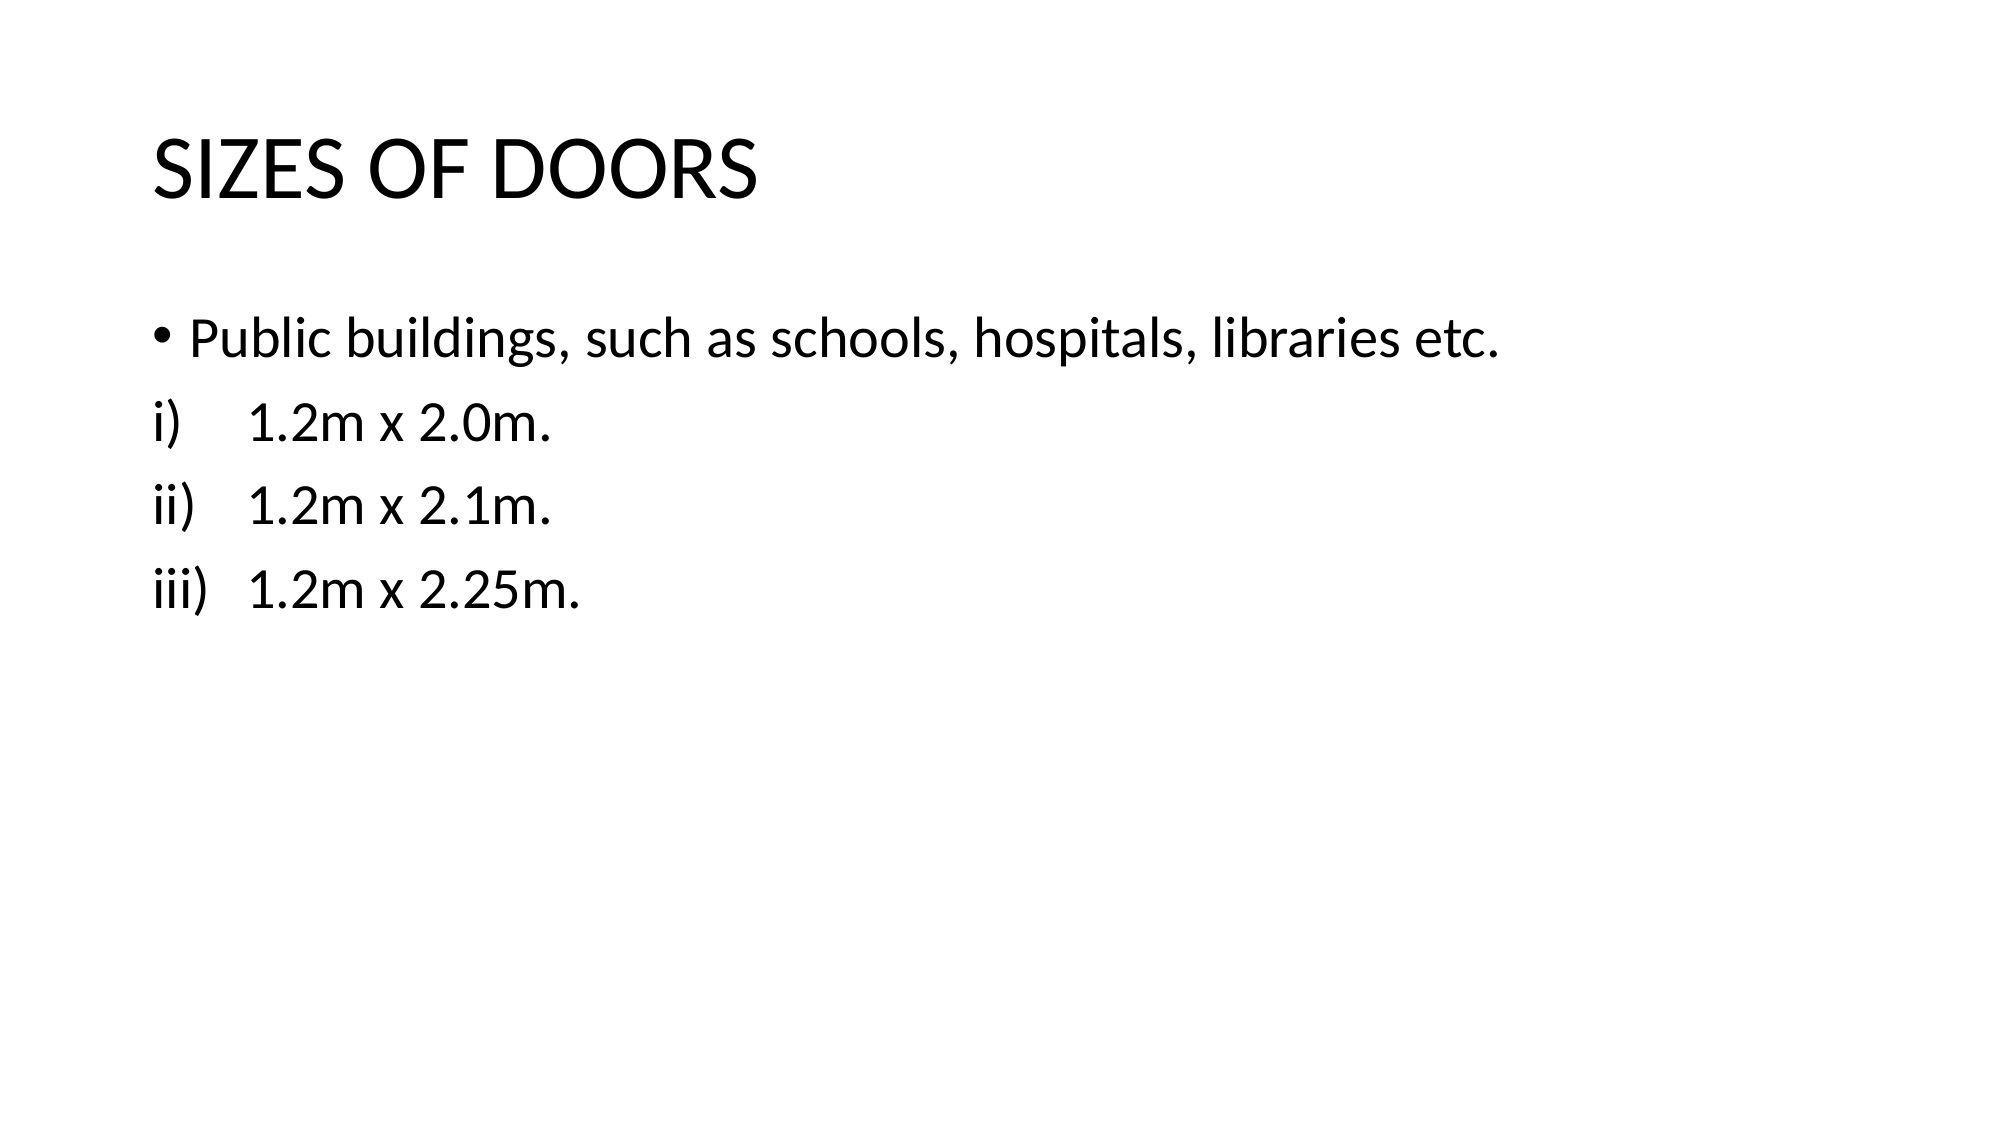

# SIZES OF DOORS
Public buildings, such as schools, hospitals, libraries etc.
1.2m x 2.0m.
1.2m x 2.1m.
1.2m x 2.25m.